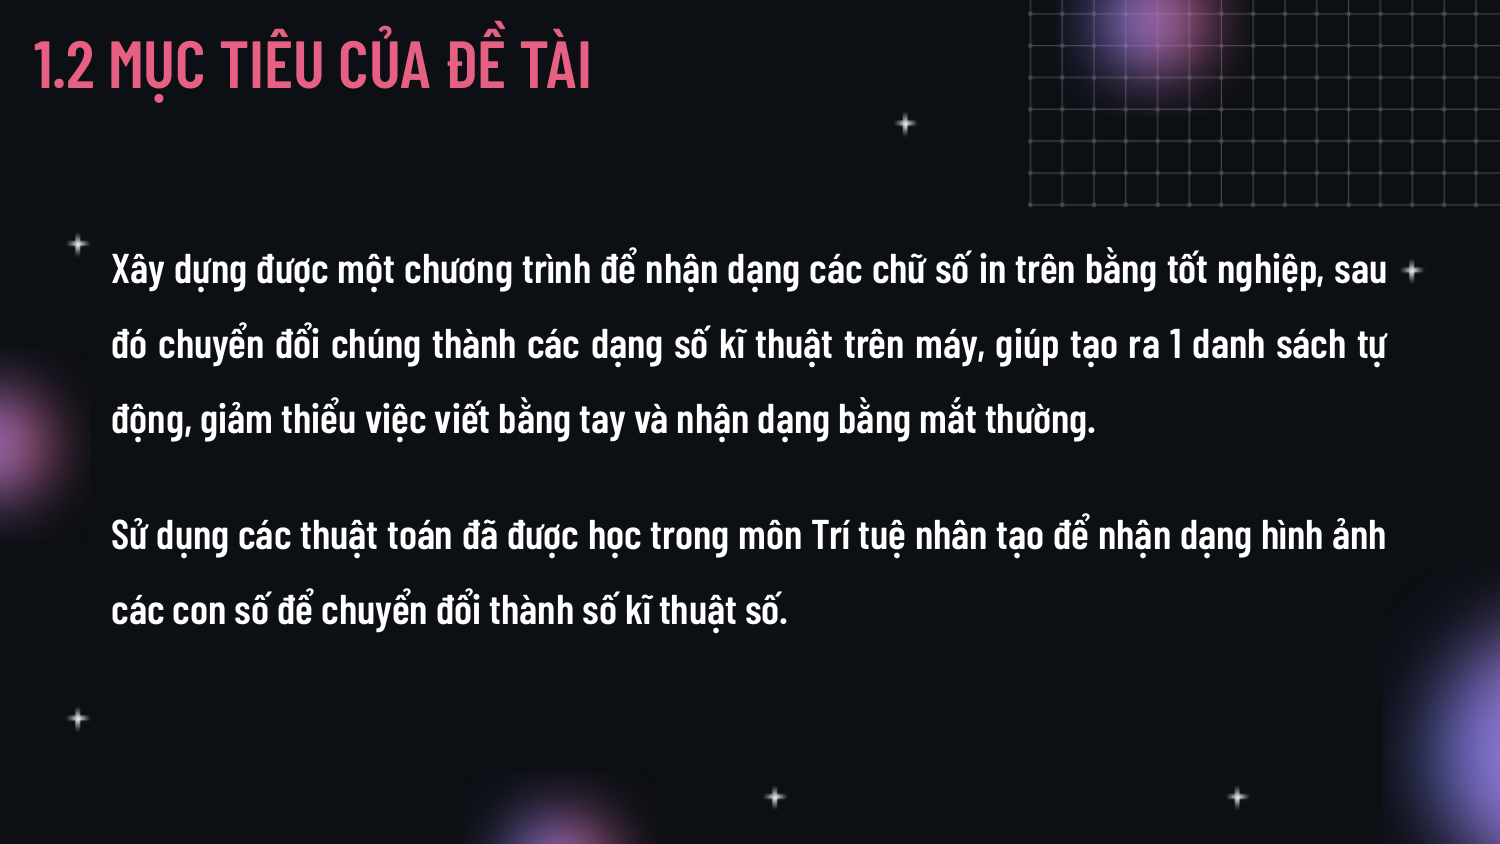

# 1.2 MỤC TIÊU CỦA ĐỀ TÀI
Xây dựng được một chương trình để nhận dạng các chữ số in trên bằng tốt nghiệp, sau đó chuyển đổi chúng thành các dạng số kĩ thuật trên máy, giúp tạo ra 1 danh sách tự động, giảm thiểu việc viết bằng tay và nhận dạng bằng mắt thường.
Sử dụng các thuật toán đã được học trong môn Trí tuệ nhân tạo để nhận dạng hình ảnh các con số để chuyển đổi thành số kĩ thuật số.